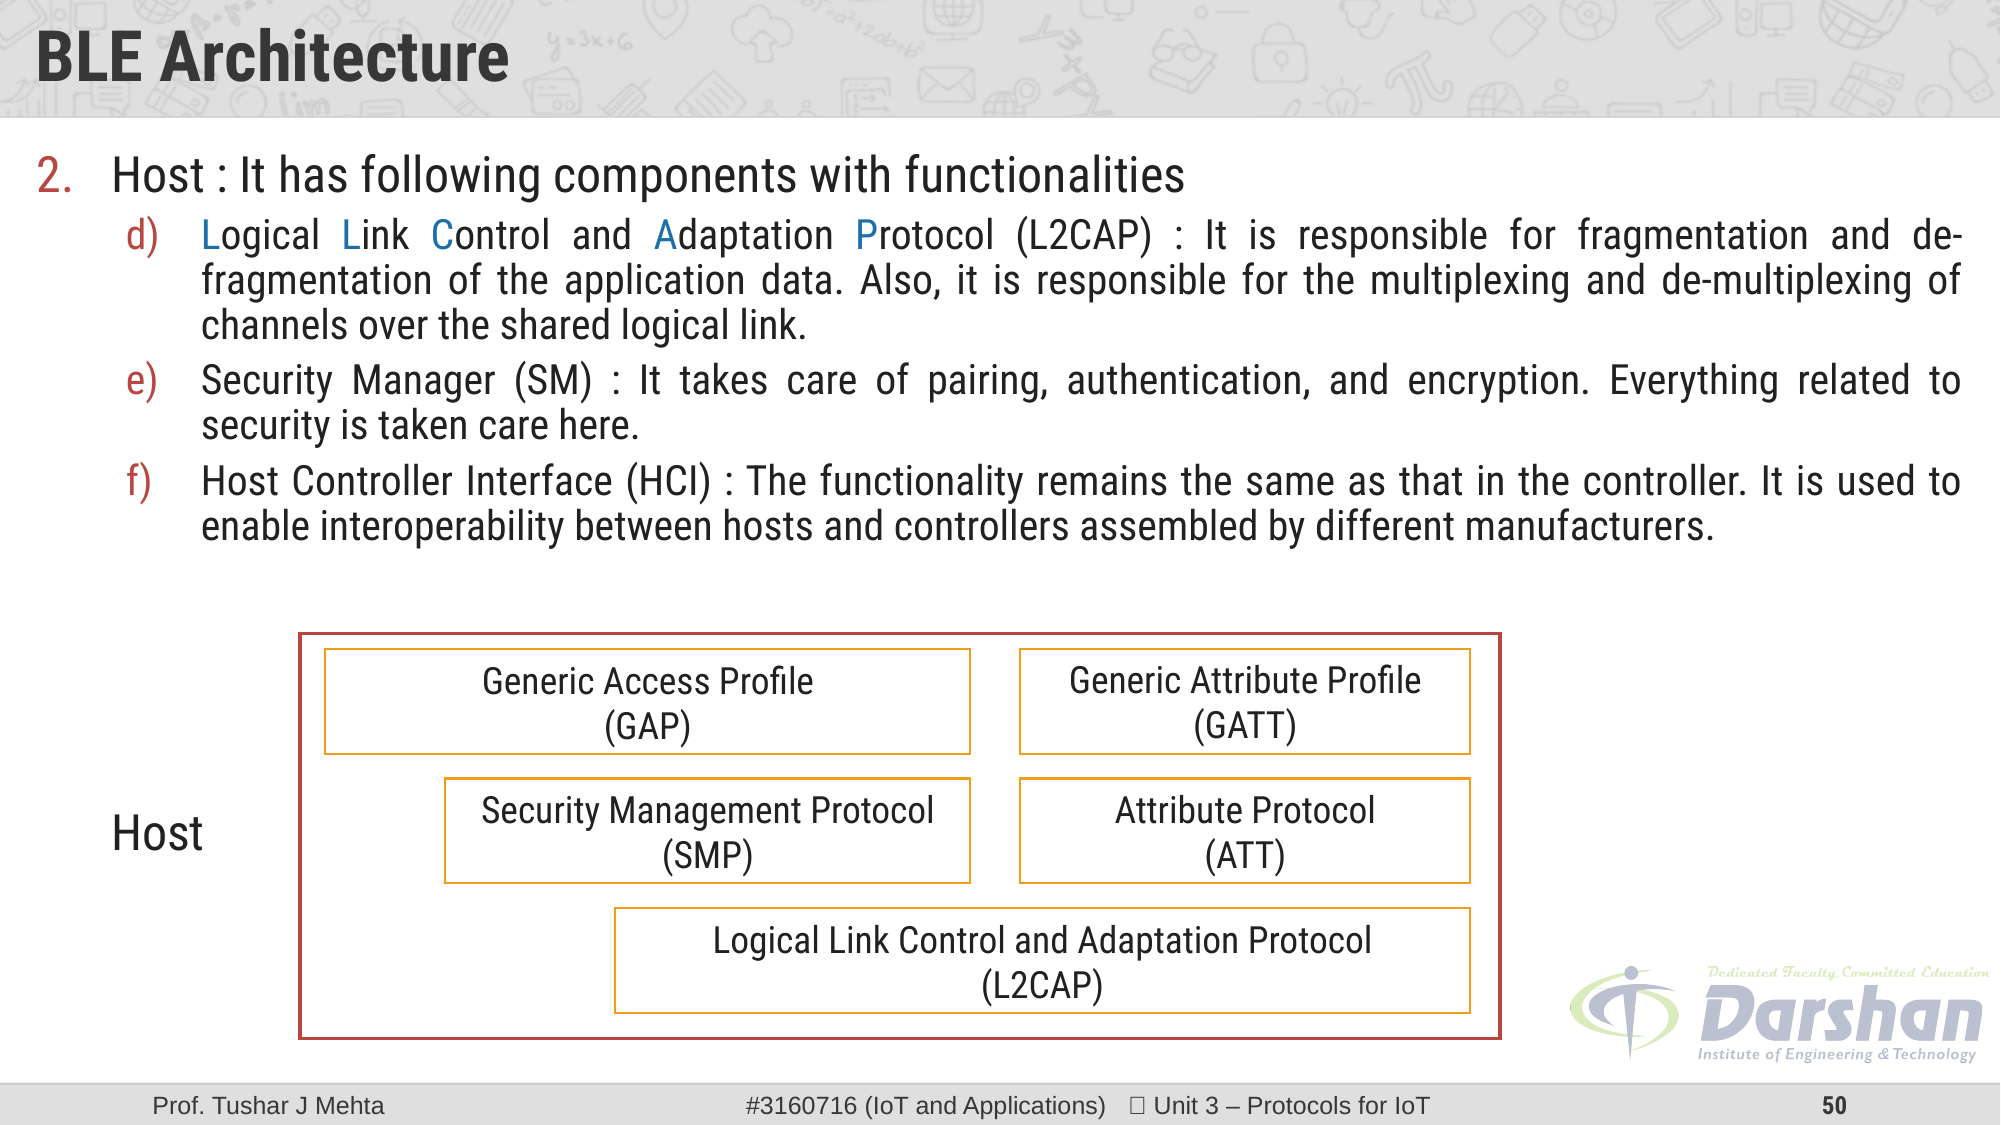

# BLE Architecture
Host : It has following components with functionalities
Logical Link Control and Adaptation Protocol (L2CAP) : It is responsible for fragmentation and de-fragmentation of the application data. Also, it is responsible for the multiplexing and de-multiplexing of channels over the shared logical link.
Security Manager (SM) : It takes care of pairing, authentication, and encryption. Everything related to security is taken care here.
Host Controller Interface (HCI) : The functionality remains the same as that in the controller. It is used to enable interoperability between hosts and controllers assembled by different manufacturers.

Generic Attribute Profile
(GATT)
Generic Access Profile
(GAP)
Security Management Protocol
(SMP)
Attribute Protocol
(ATT)
Host
Logical Link Control and Adaptation Protocol
(L2CAP)